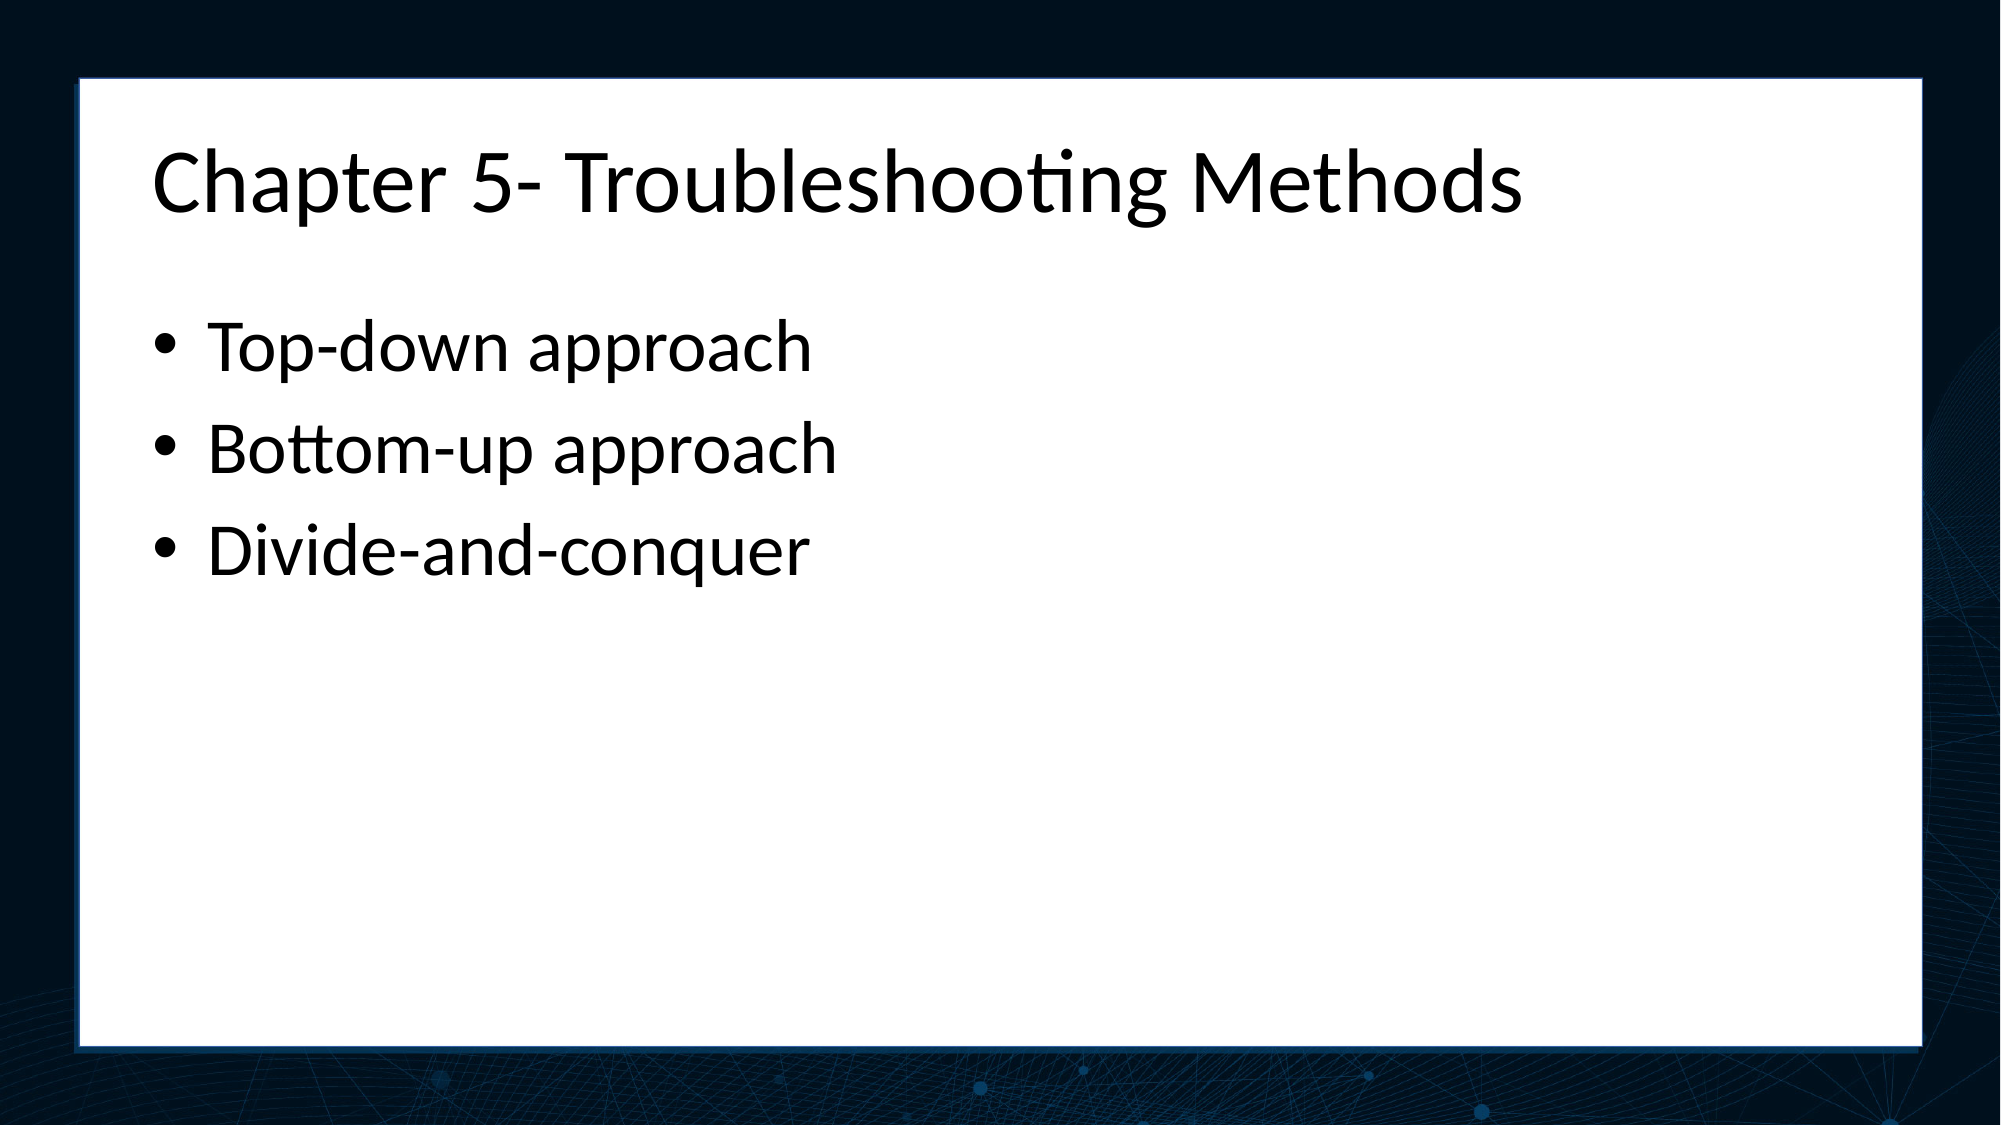

# Chapter 5- Troubleshooting Methods
 Top-down approach
 Bottom-up approach
 Divide-and-conquer